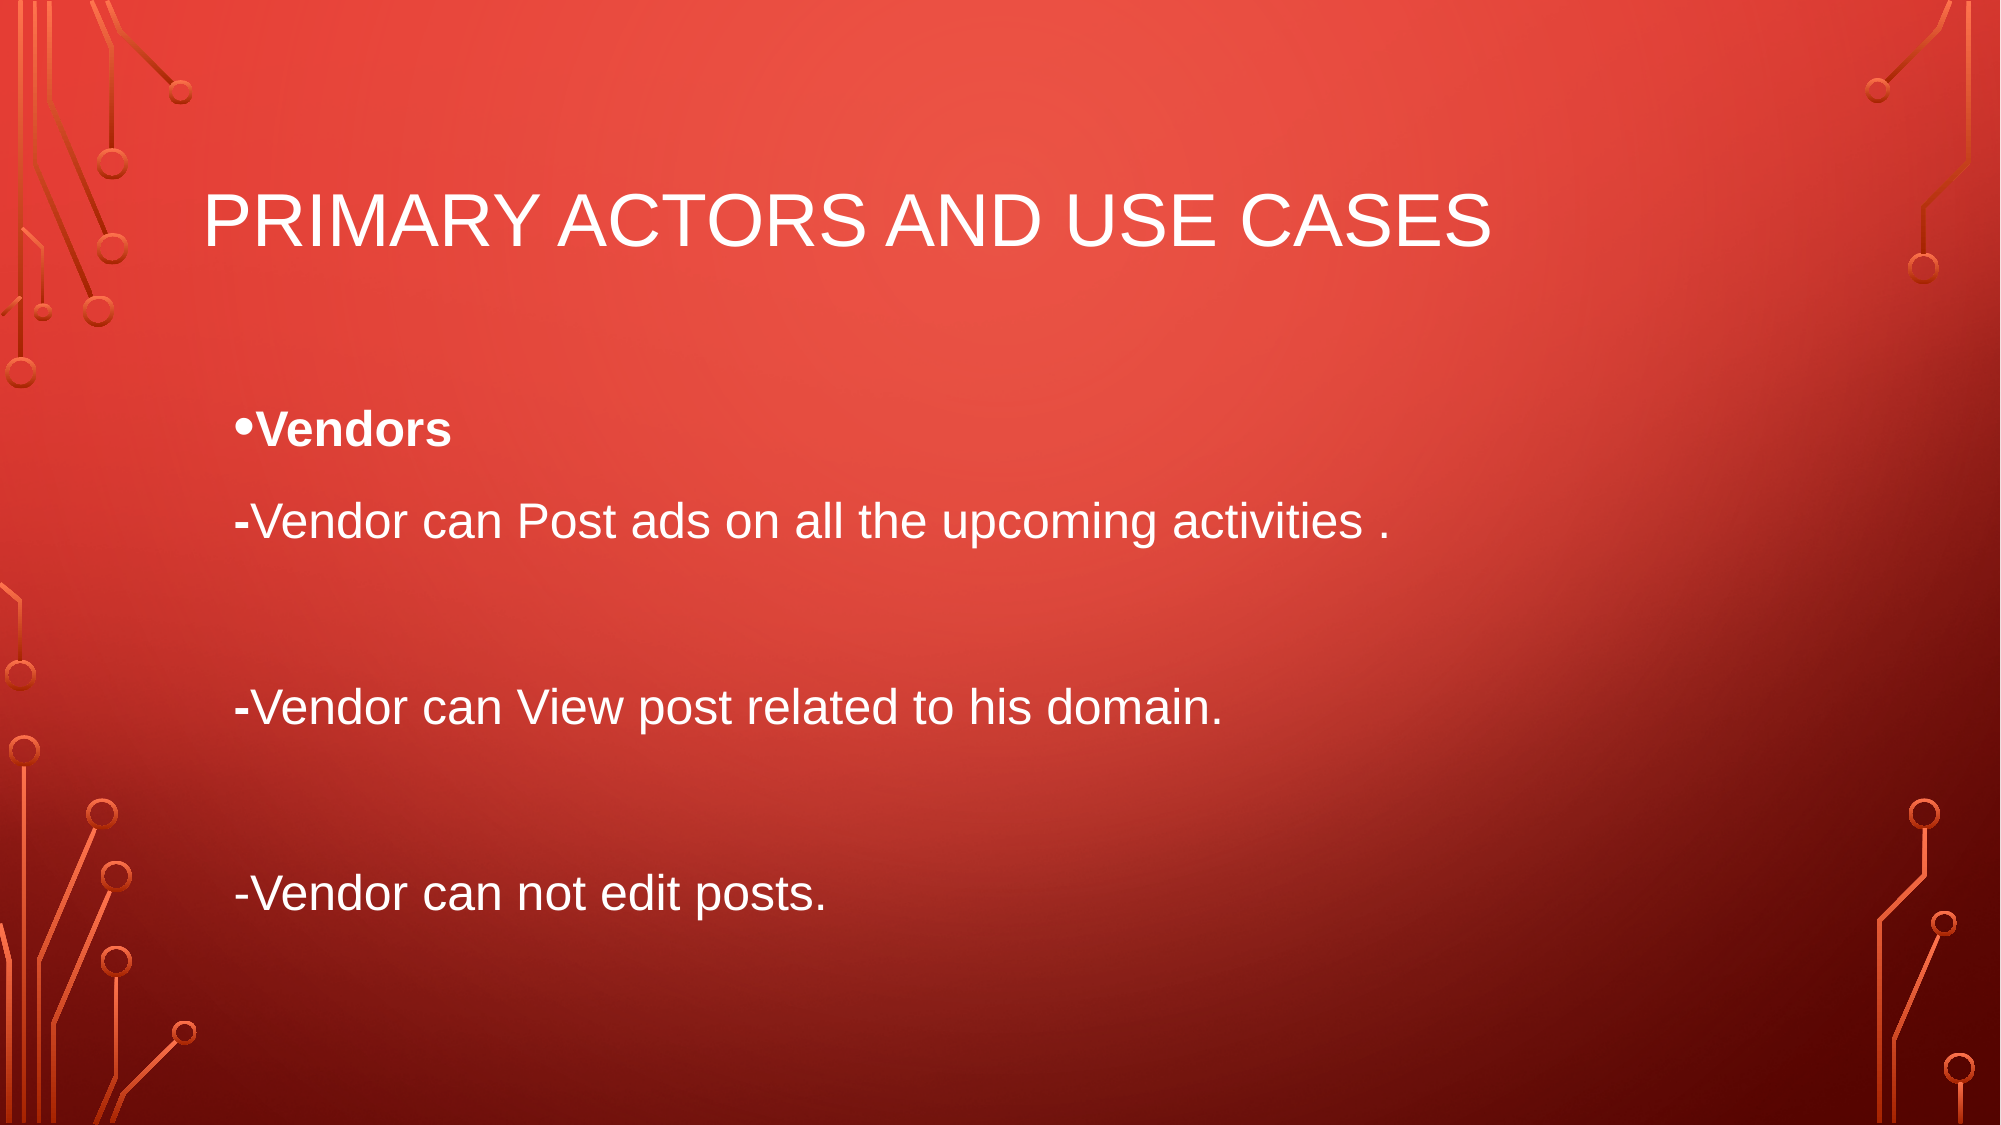

# PRIMARY ACTORS AND USE CASES
Vendors
-Vendor can Post ads on all the upcoming activities .

-Vendor can View post related to his domain.

-Vendor can not edit posts.